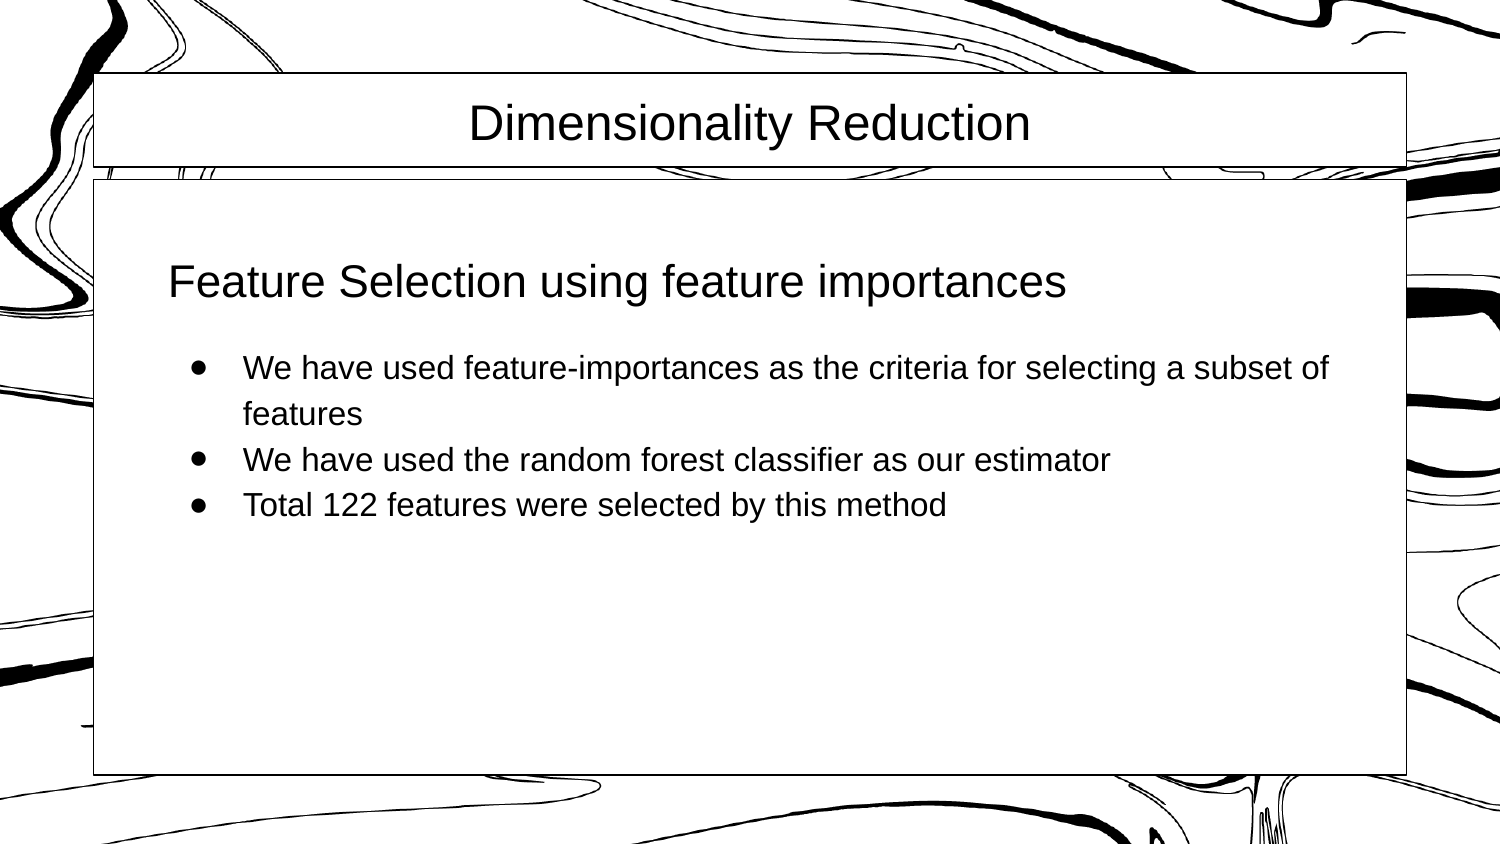

# Dimensionality Reduction
Feature Selection using feature importances
We have used feature-importances as the criteria for selecting a subset of features
We have used the random forest classifier as our estimator
Total 122 features were selected by this method